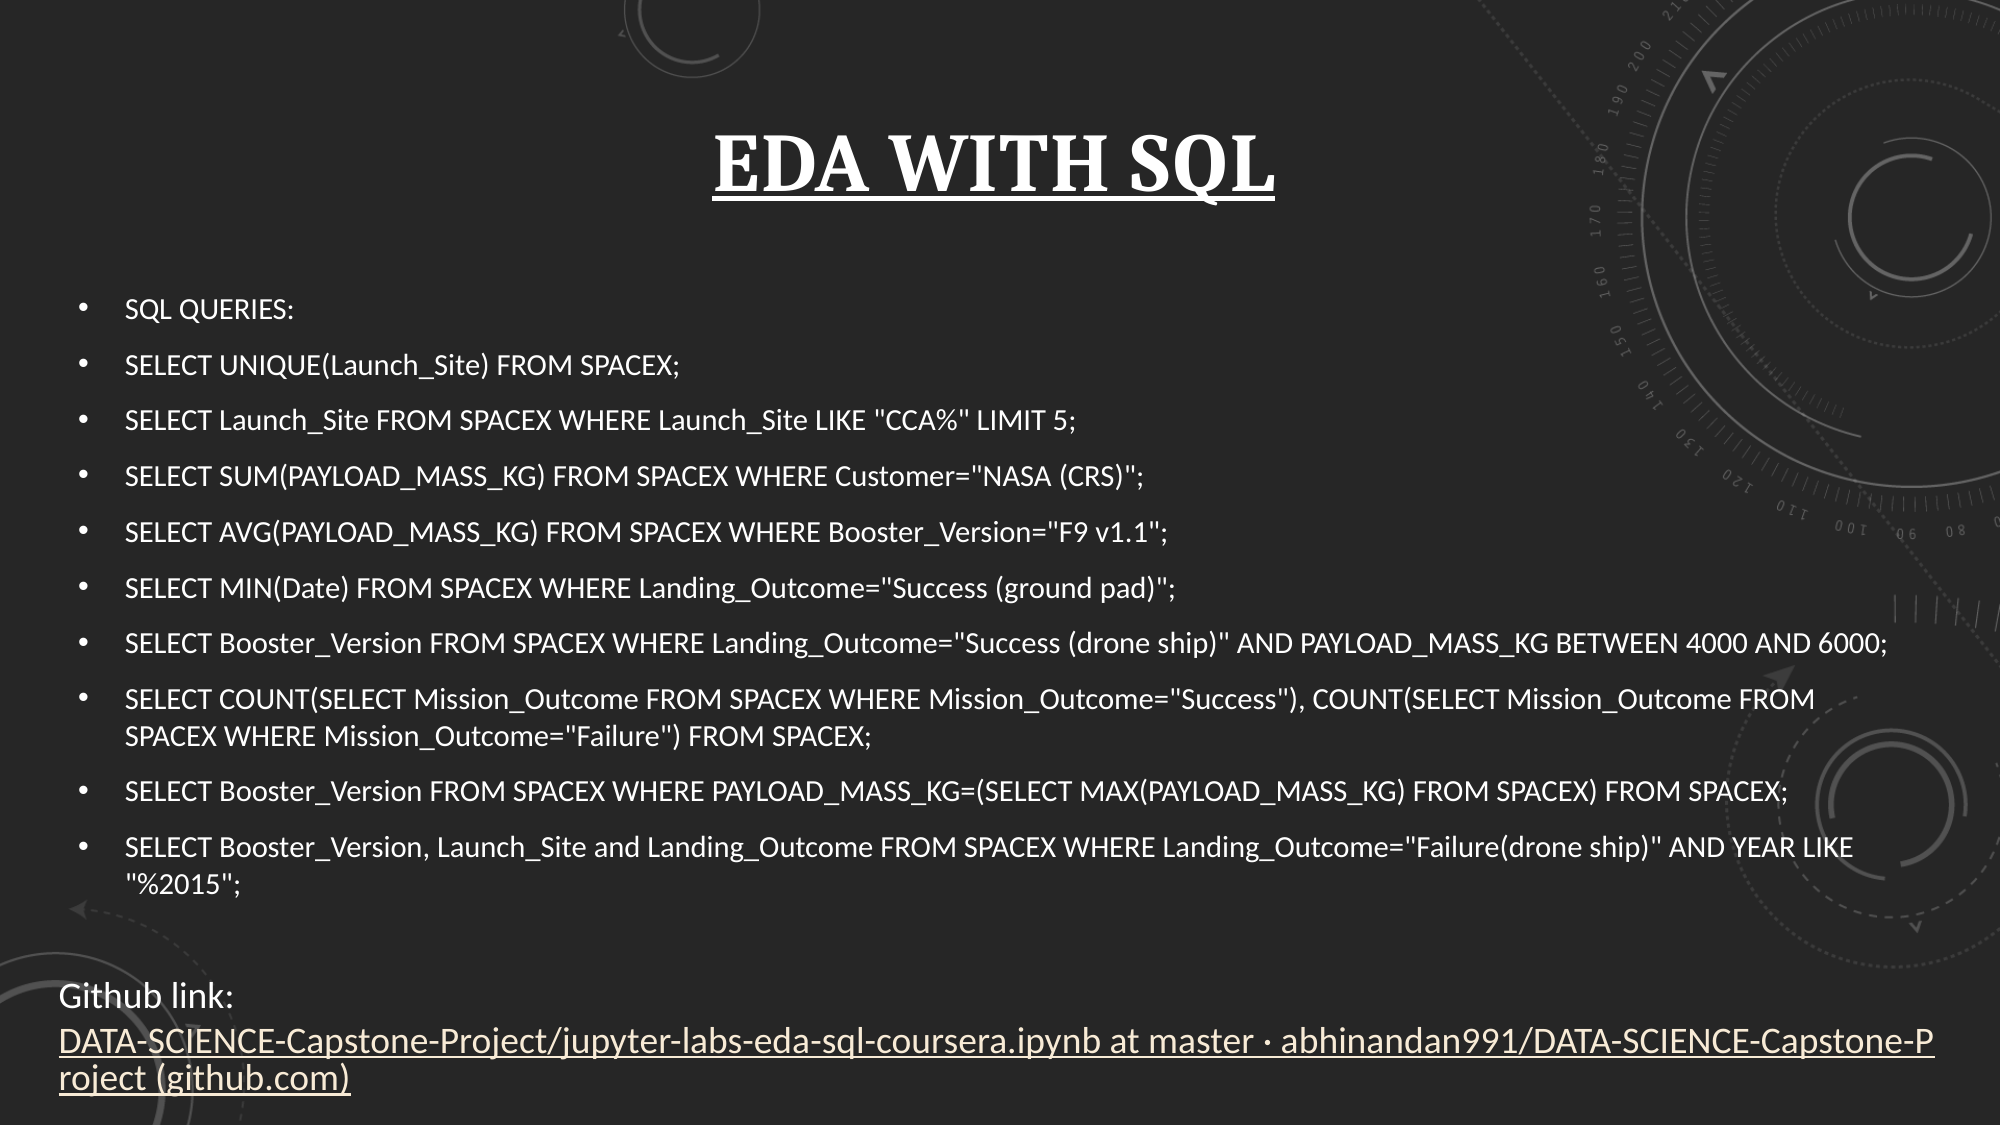

# EDA with SQL
SQL QUERIES:
SELECT UNIQUE(Launch_Site) FROM SPACEX;
SELECT Launch_Site FROM SPACEX WHERE Launch_Site LIKE "CCA%" LIMIT 5;
SELECT SUM(PAYLOAD_MASS_KG) FROM SPACEX WHERE Customer="NASA (CRS)";
SELECT AVG(PAYLOAD_MASS_KG) FROM SPACEX WHERE Booster_Version="F9 v1.1";
SELECT MIN(Date) FROM SPACEX WHERE Landing_Outcome="Success (ground pad)";
SELECT Booster_Version FROM SPACEX WHERE Landing_Outcome="Success (drone ship)" AND PAYLOAD_MASS_KG BETWEEN 4000 AND 6000;
SELECT COUNT(SELECT Mission_Outcome FROM SPACEX WHERE Mission_Outcome="Success"), COUNT(SELECT Mission_Outcome FROM SPACEX WHERE Mission_Outcome="Failure") FROM SPACEX;
SELECT Booster_Version FROM SPACEX WHERE PAYLOAD_MASS_KG=(SELECT MAX(PAYLOAD_MASS_KG) FROM SPACEX) FROM SPACEX;
SELECT Booster_Version, Launch_Site and Landing_Outcome FROM SPACEX WHERE Landing_Outcome="Failure(drone ship)" AND YEAR LIKE "%2015";

Github link: DATA-SCIENCE-Capstone-Project/jupyter-labs-eda-sql-coursera.ipynb at master · abhinandan991/DATA-SCIENCE-Capstone-Project (github.com)